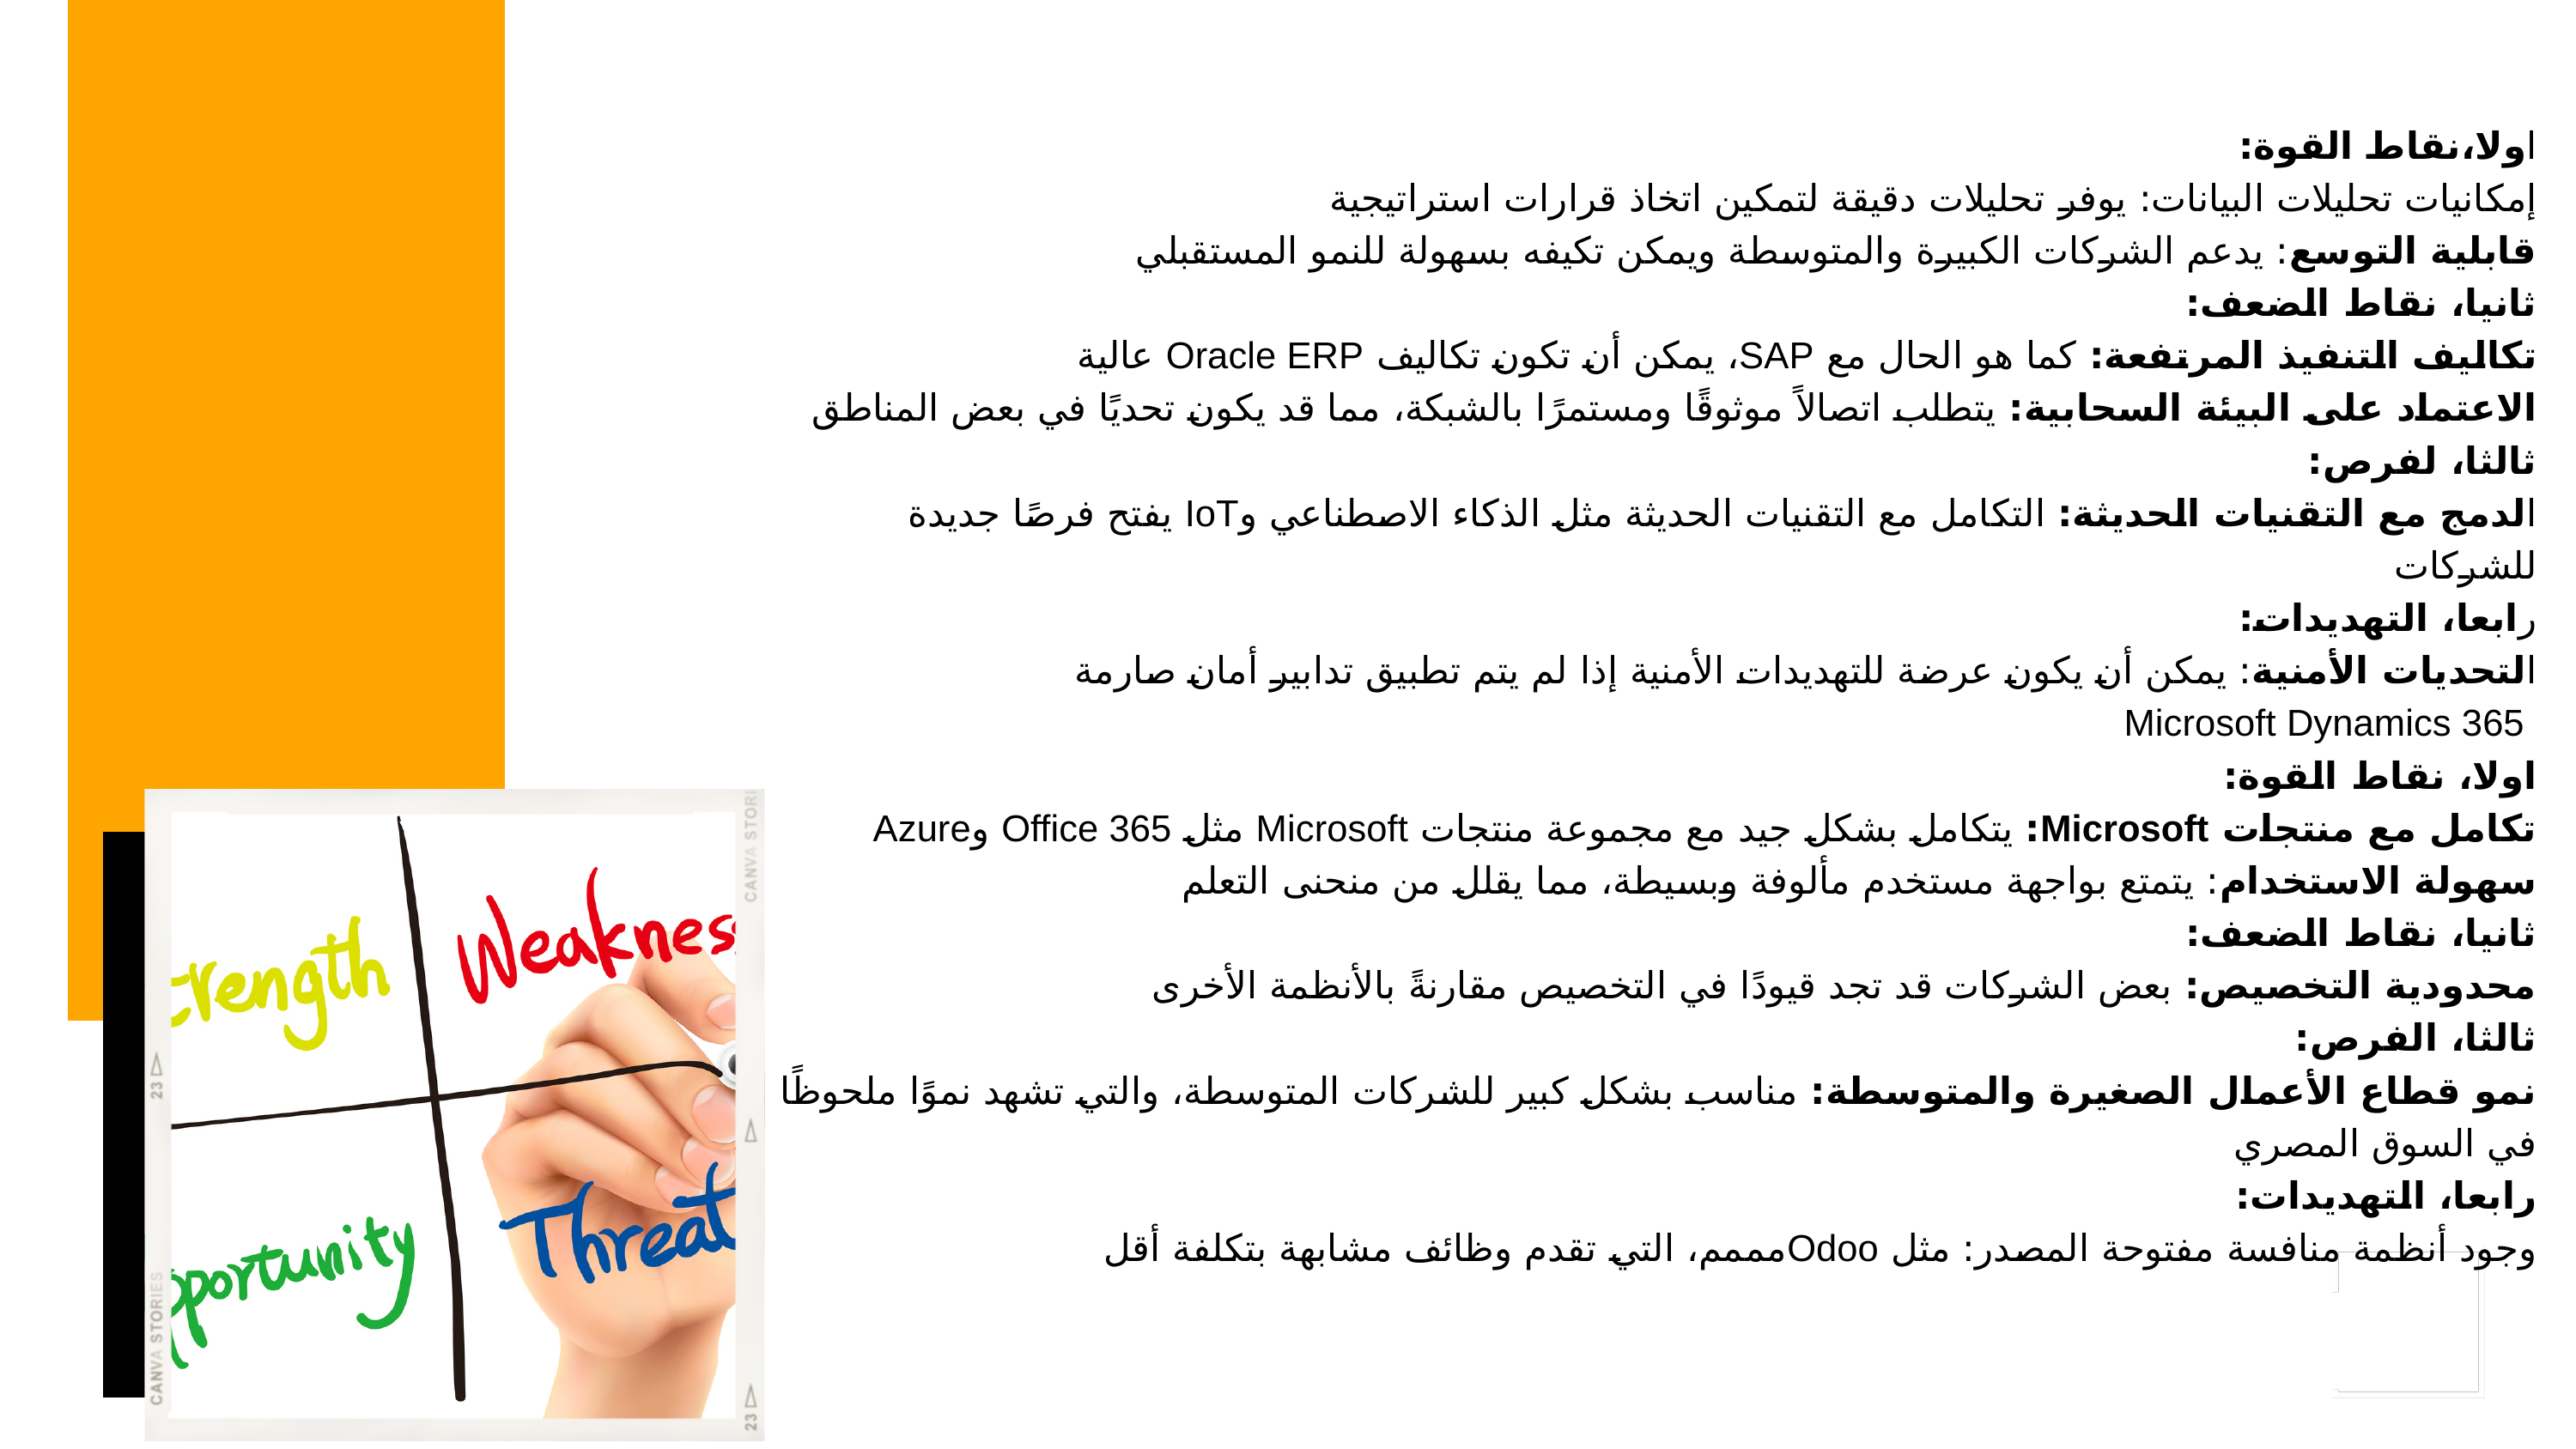

اولا،نقاط القوة:
إمكانيات تحليلات البيانات: يوفر تحليلات دقيقة لتمكين اتخاذ قرارات استراتيجية
قابلية التوسع: يدعم الشركات الكبيرة والمتوسطة ويمكن تكيفه بسهولة للنمو المستقبلي
ثانيا، نقاط الضعف:
تكاليف التنفيذ المرتفعة: كما هو الحال مع SAP، يمكن أن تكون تكاليف Oracle ERP عالية
الاعتماد على البيئة السحابية: يتطلب اتصالاً موثوقًا ومستمرًا بالشبكة، مما قد يكون تحديًا في بعض المناطق
ثالثا، لفرص:
الدمج مع التقنيات الحديثة: التكامل مع التقنيات الحديثة مثل الذكاء الاصطناعي وIoT يفتح فرصًا جديدة للشركات
رابعا، التهديدات:
التحديات الأمنية: يمكن أن يكون عرضة للتهديدات الأمنية إذا لم يتم تطبيق تدابير أمان صارمة
 Microsoft Dynamics 365
اولا، نقاط القوة:
تكامل مع منتجات Microsoft: يتكامل بشكل جيد مع مجموعة منتجات Microsoft مثل Office 365 وAzure
سهولة الاستخدام: يتمتع بواجهة مستخدم مألوفة وبسيطة، مما يقلل من منحنى التعلم
ثانيا، نقاط الضعف:
محدودية التخصيص: بعض الشركات قد تجد قيودًا في التخصيص مقارنةً بالأنظمة الأخرى
ثالثا، الفرص:
نمو قطاع الأعمال الصغيرة والمتوسطة: مناسب بشكل كبير للشركات المتوسطة، والتي تشهد نموًا ملحوظًا في السوق المصري
رابعا، التهديدات:
وجود أنظمة منافسة مفتوحة المصدر: مثل Odooمممم، التي تقدم وظائف مشابهة بتكلفة أقل